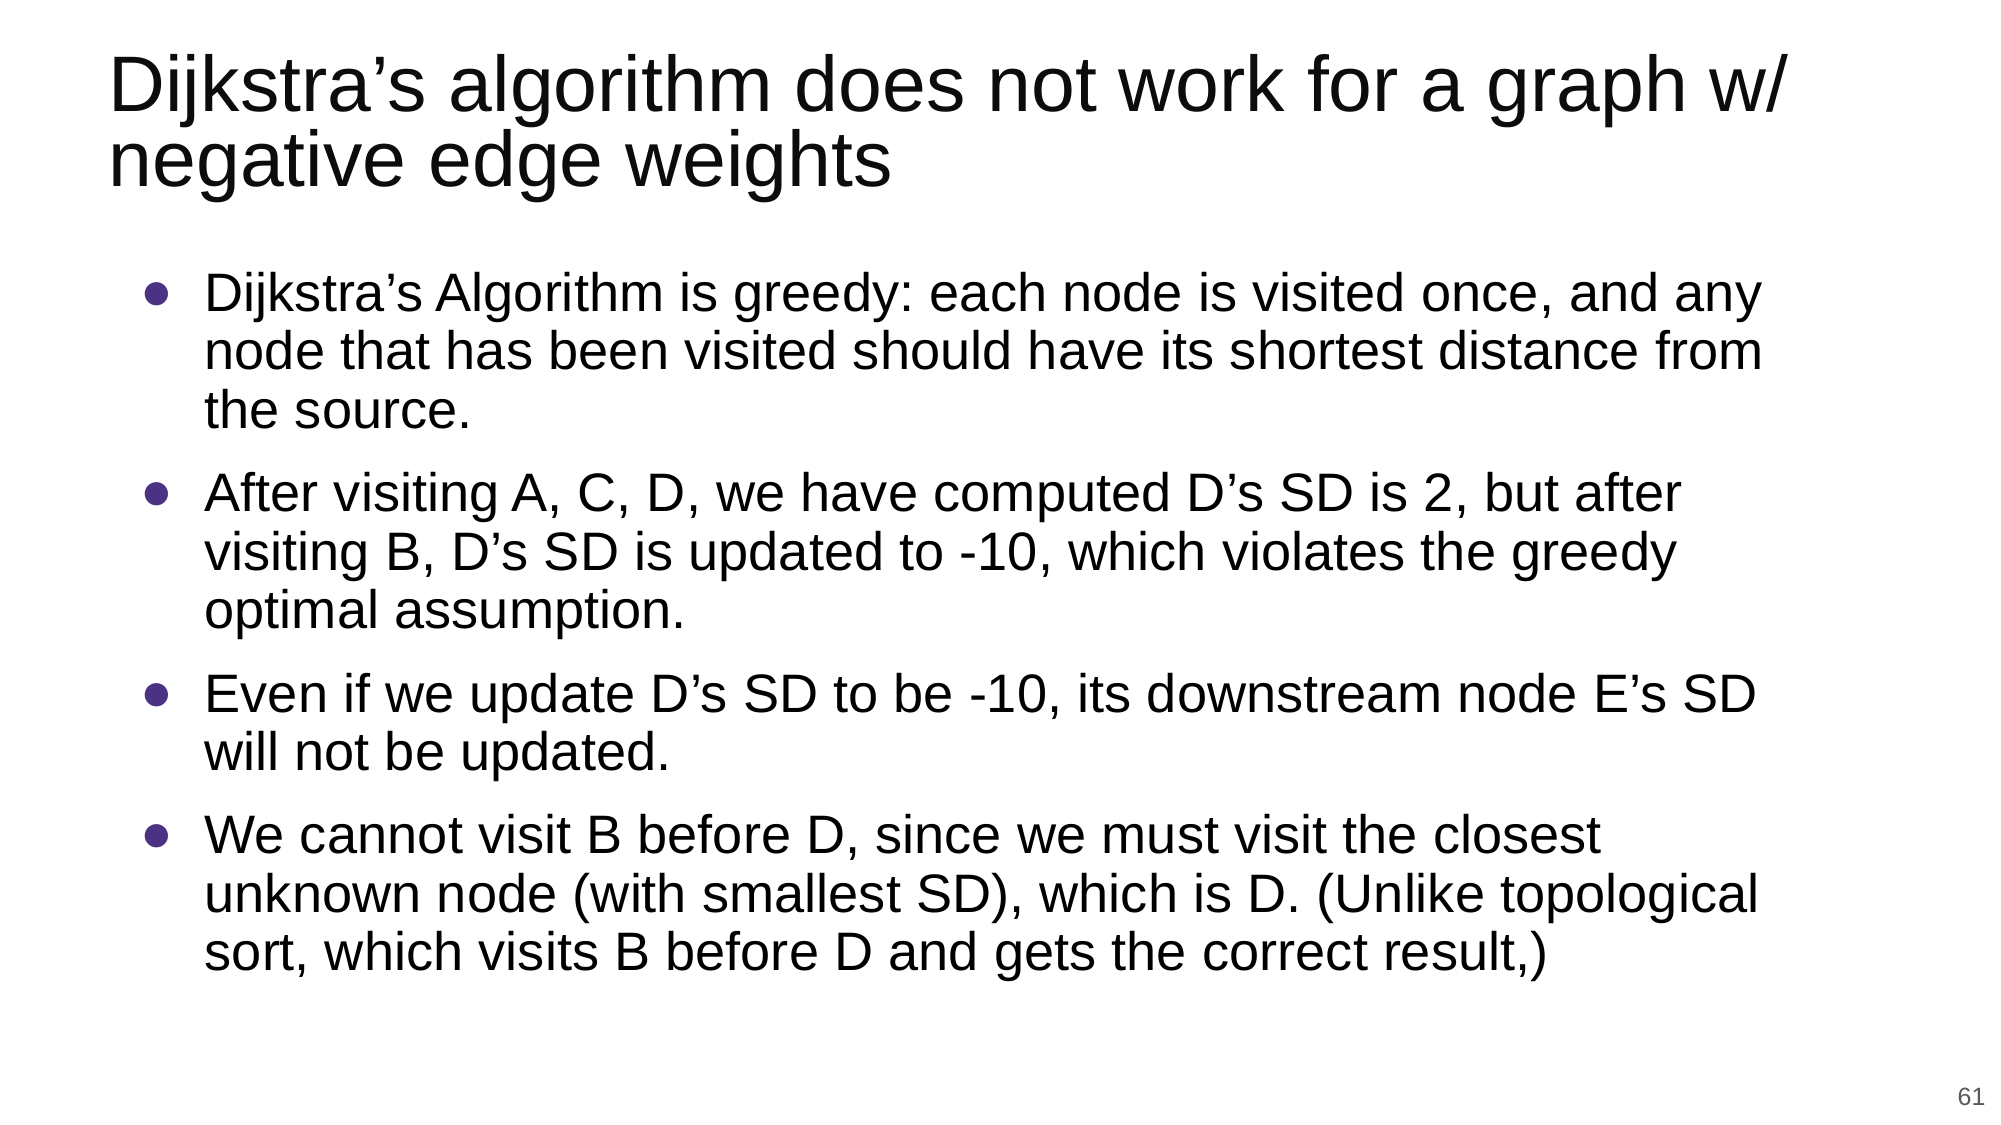

# Dijkstra’s algorithm does not work for a graph w/ negative edge weights
Dijkstra’s Algorithm is greedy: each node is visited once, and any node that has been visited should have its shortest distance from the source.
After visiting A, C, D, we have computed D’s SD is 2, but after visiting B, D’s SD is updated to -10, which violates the greedy optimal assumption.
Even if we update D’s SD to be -10, its downstream node E’s SD will not be updated.
We cannot visit B before D, since we must visit the closest unknown node (with smallest SD), which is D. (Unlike topological sort, which visits B before D and gets the correct result,)